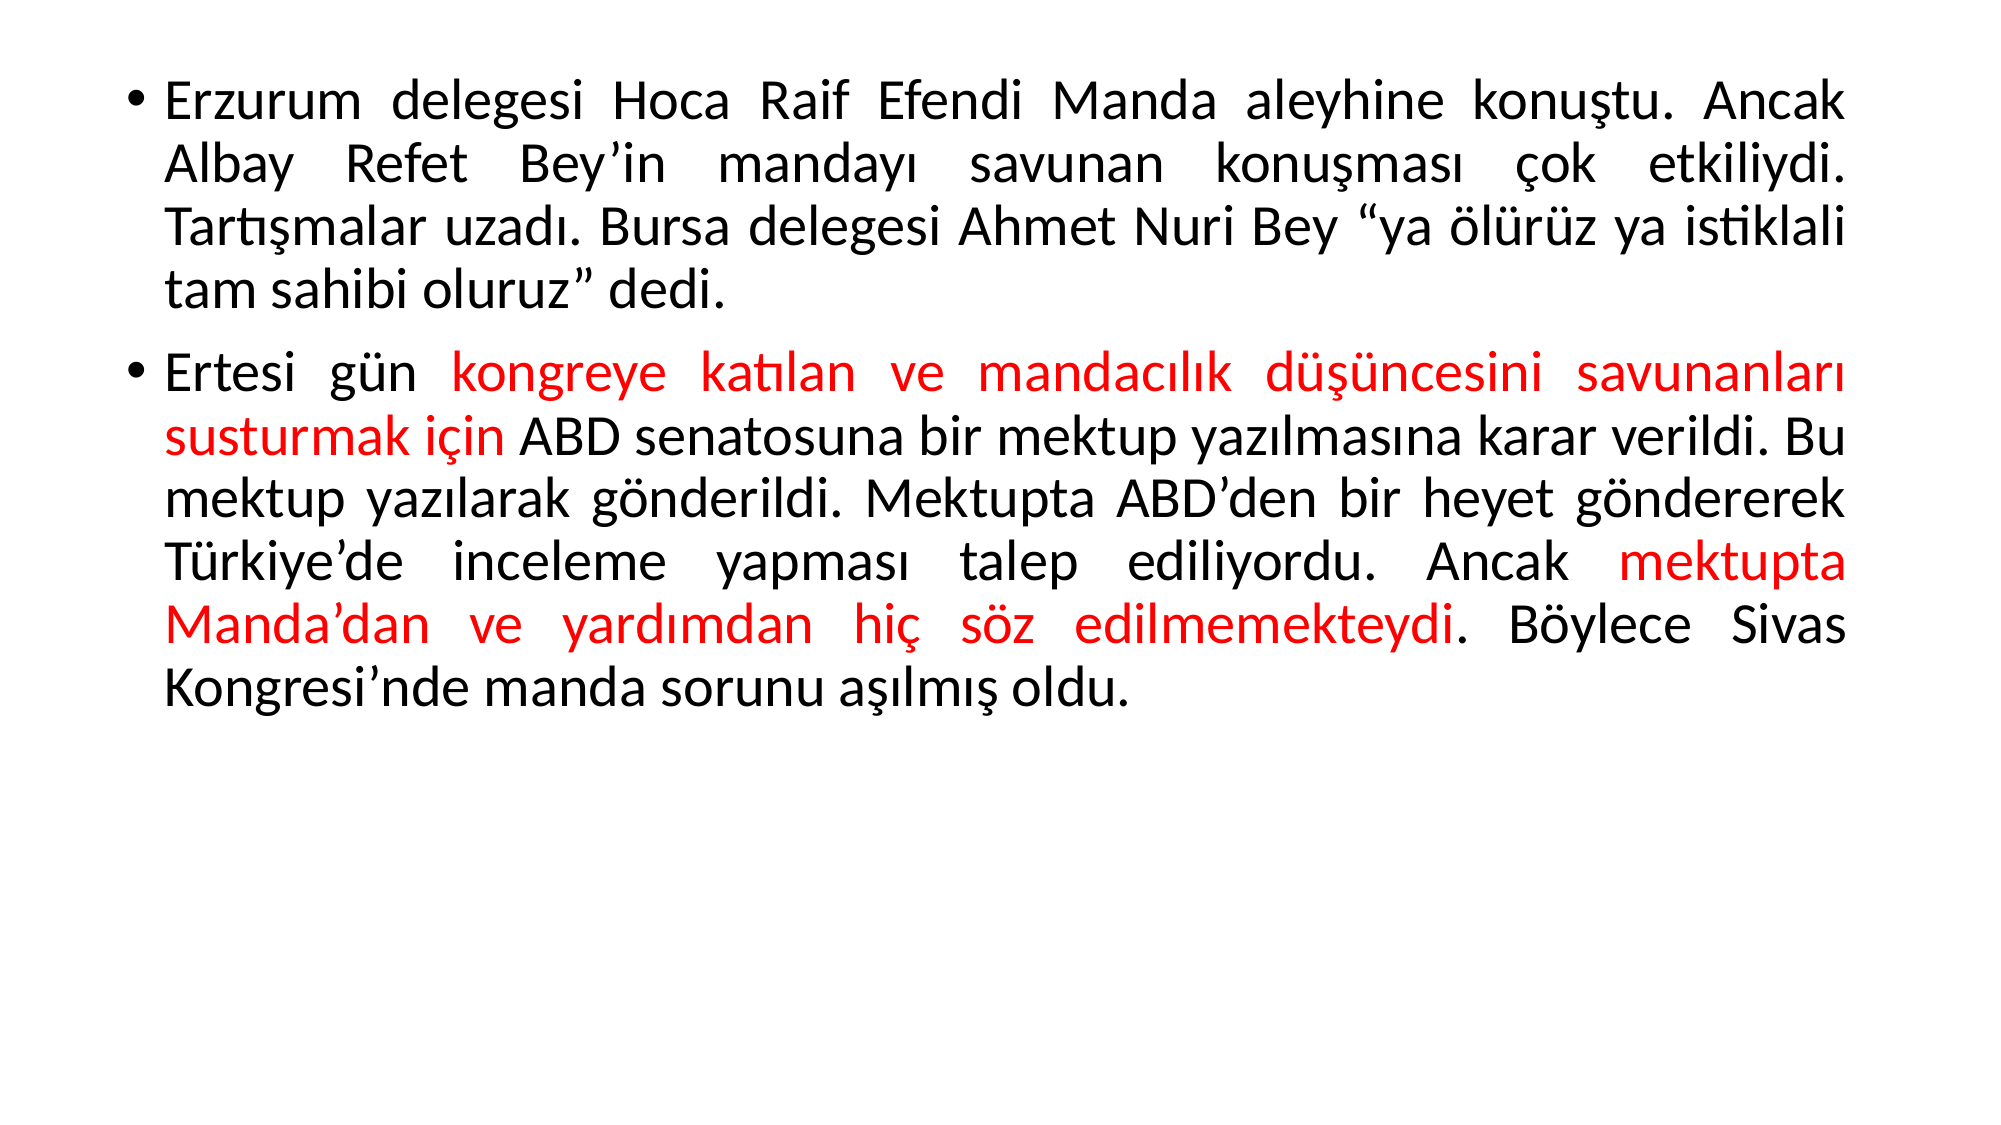

Erzurum delegesi Hoca Raif Efendi Manda aleyhine konuştu. Ancak Albay Refet Bey’in mandayı savunan konuşması çok etkiliydi. Tartışmalar uzadı. Bursa delegesi Ahmet Nuri Bey “ya ölürüz ya istiklali tam sahibi oluruz” dedi.
Ertesi gün kongreye katılan ve mandacılık düşüncesini savunanları susturmak için ABD senatosuna bir mektup yazılmasına karar verildi. Bu mektup yazılarak gönderildi. Mektupta ABD’den bir heyet göndererek Türkiye’de inceleme yapması talep ediliyordu. Ancak mektupta Manda’dan ve yardımdan hiç söz edilmemekteydi. Böylece Sivas Kongresi’nde manda sorunu aşılmış oldu.